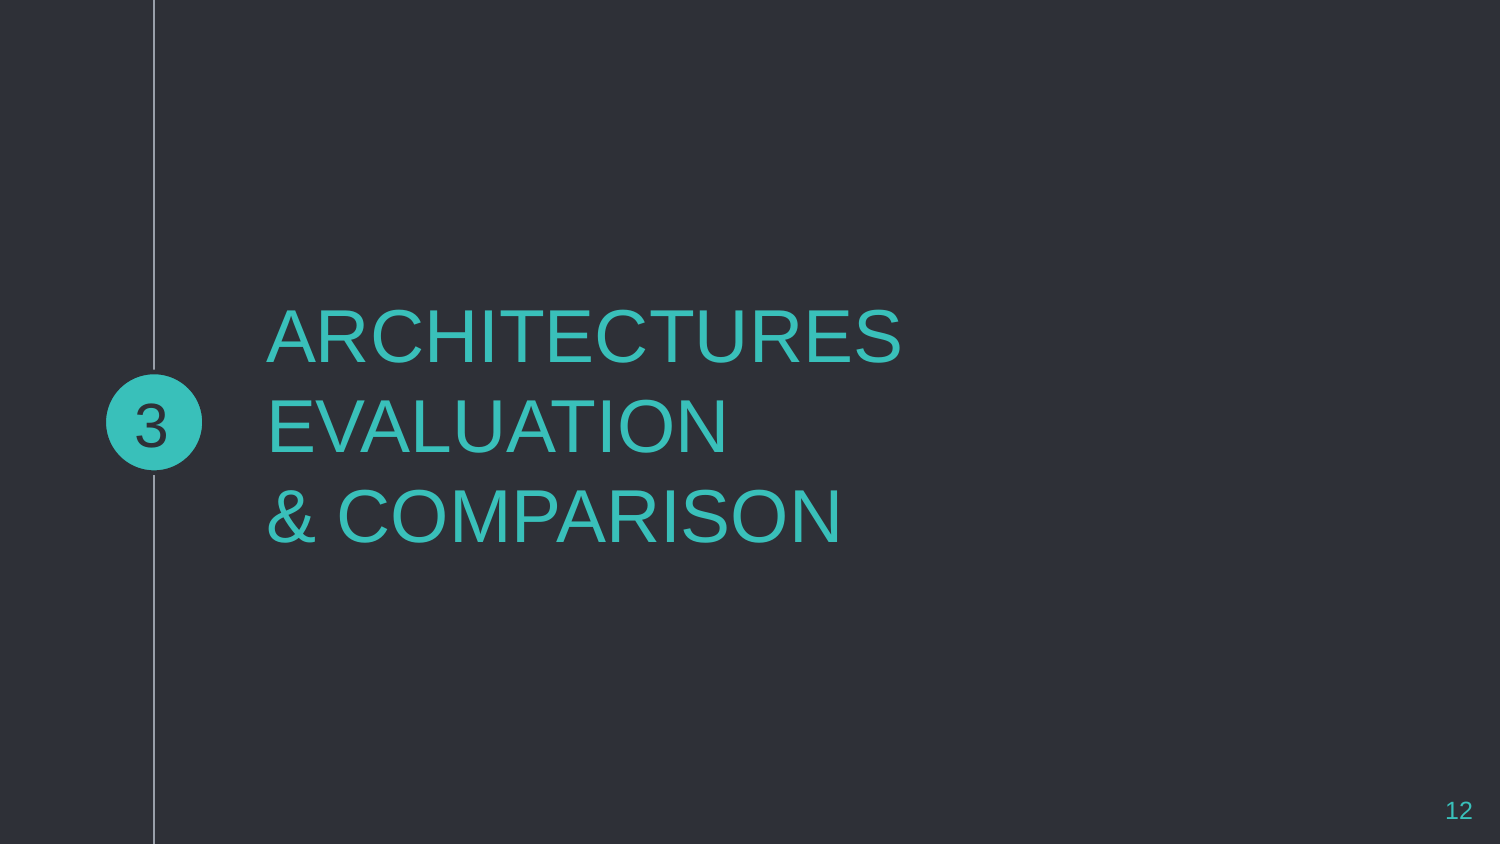

3
# ARCHITECTURES EVALUATION & COMPARISON
12